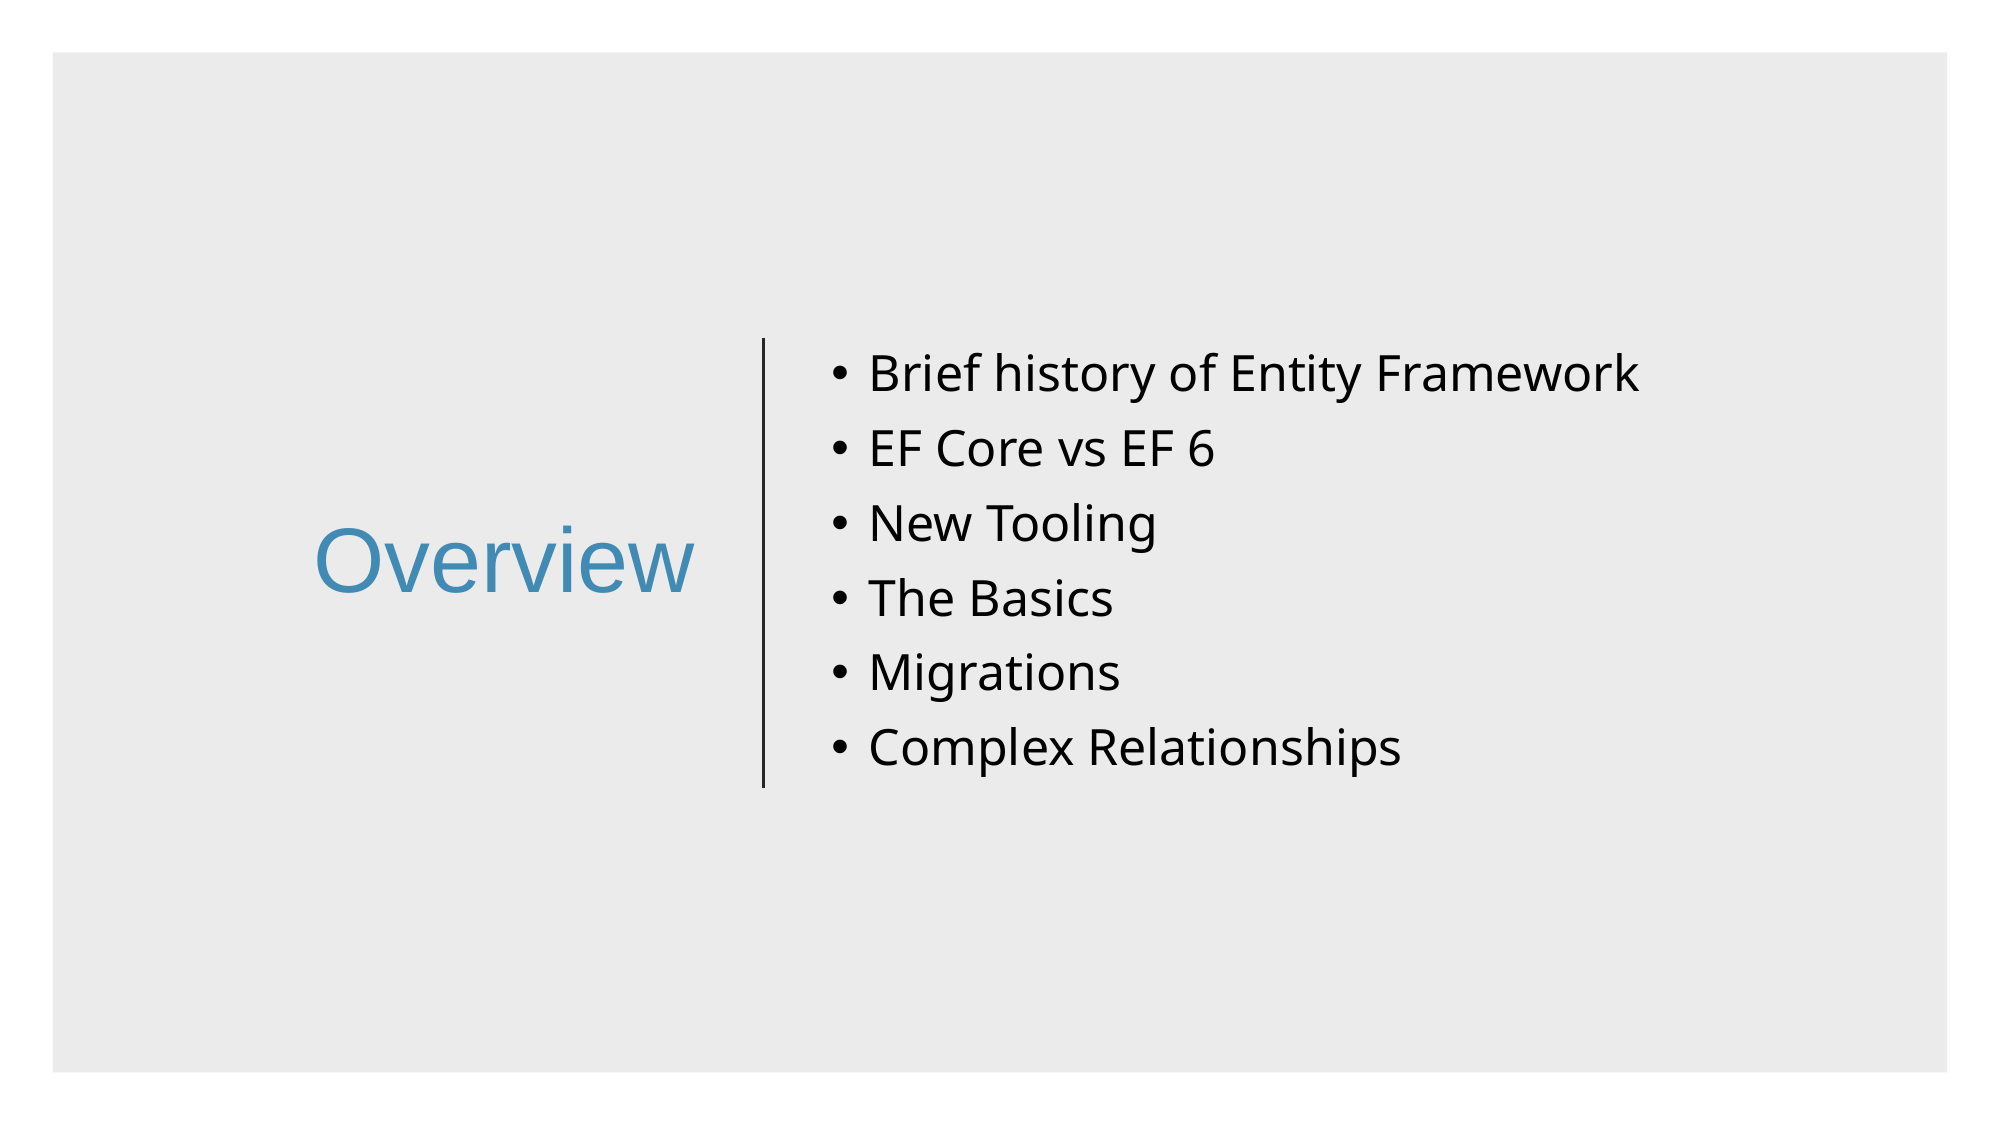

# Overview
Brief history of Entity Framework
EF Core vs EF 6
New Tooling
The Basics
Migrations
Complex Relationships